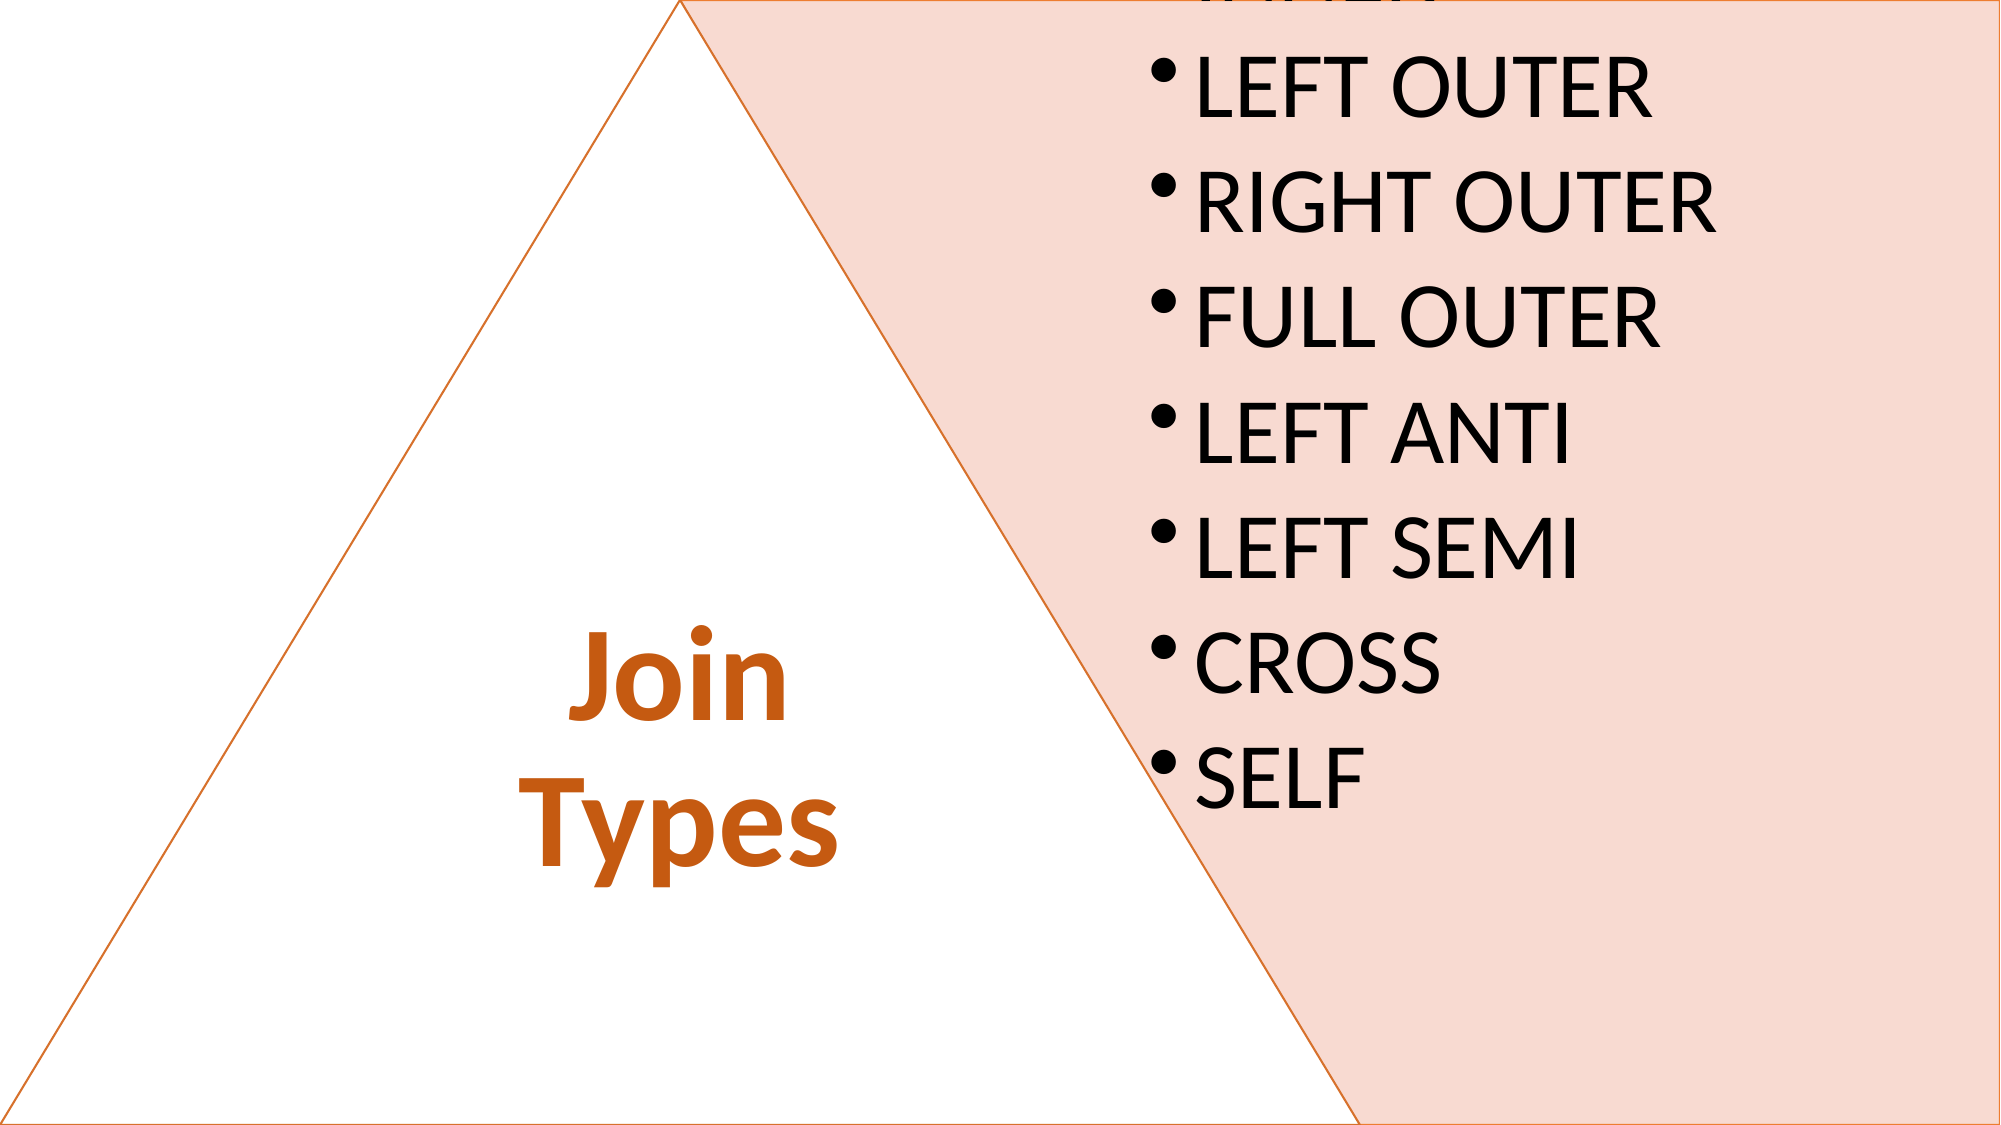

INNER
LEFT OUTER
RIGHT OUTER
FULL OUTER
LEFT ANTI
LEFT SEMI
CROSS
SELF
Join Types